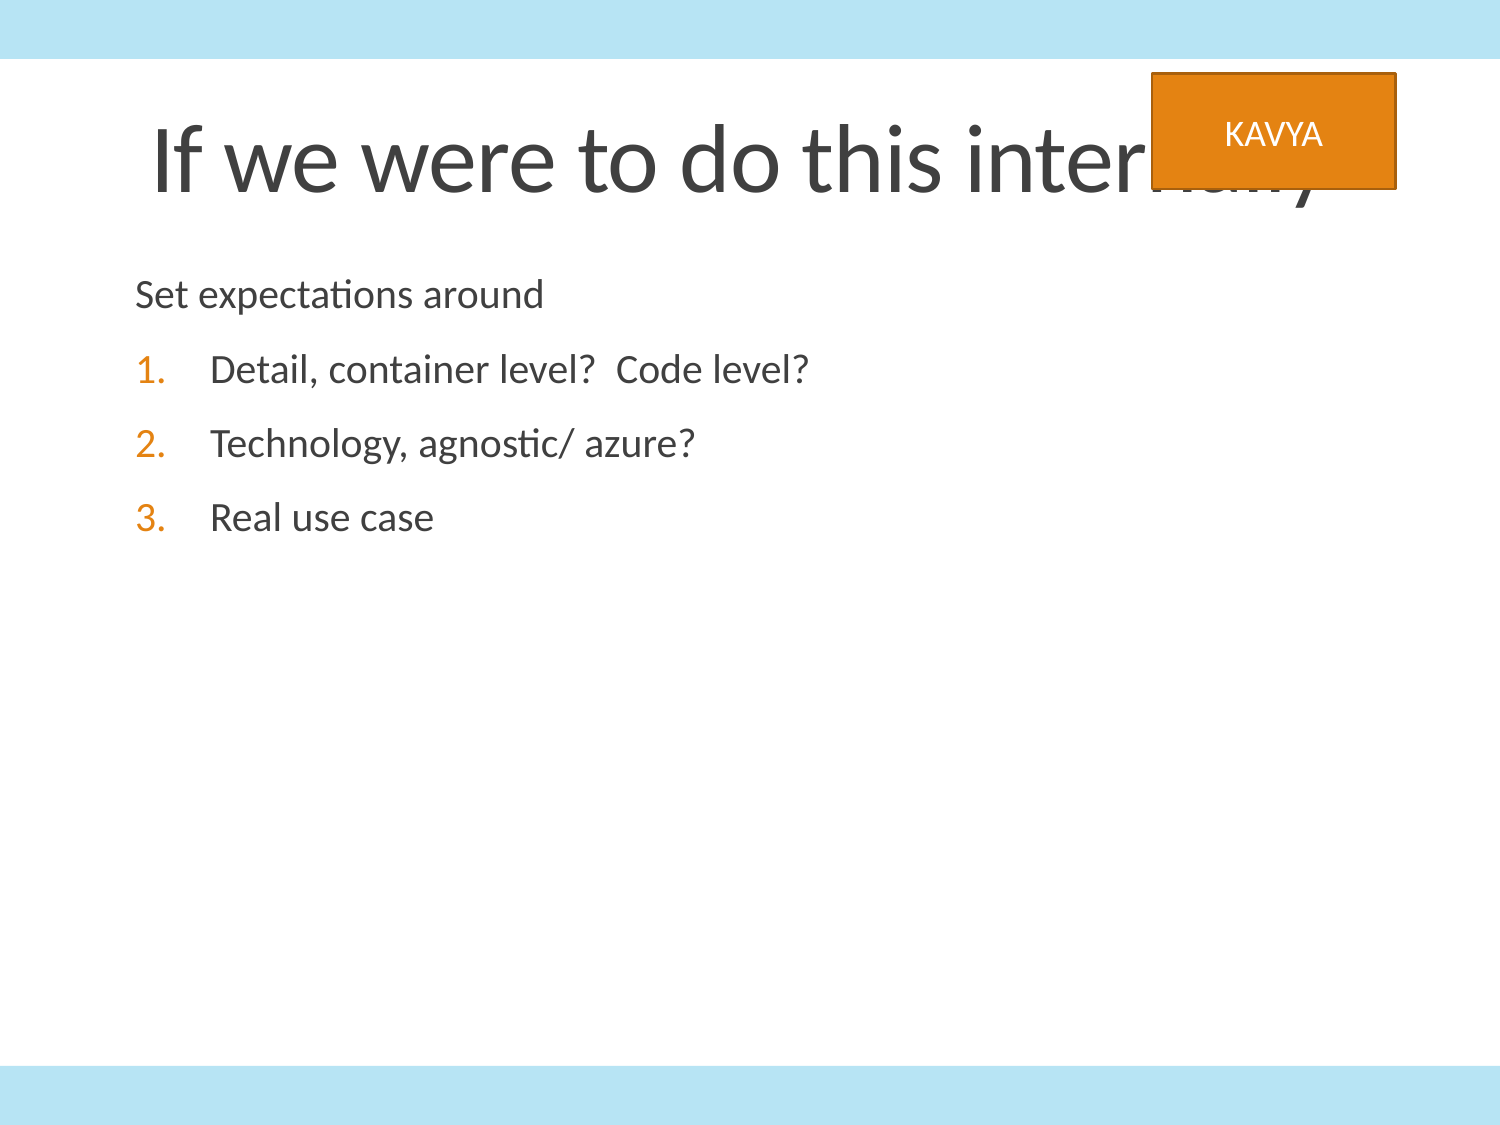

KAVYA
# If we were to do this internally
Set expectations around
Detail, container level?  Code level?
Technology, agnostic/ azure?
Real use case